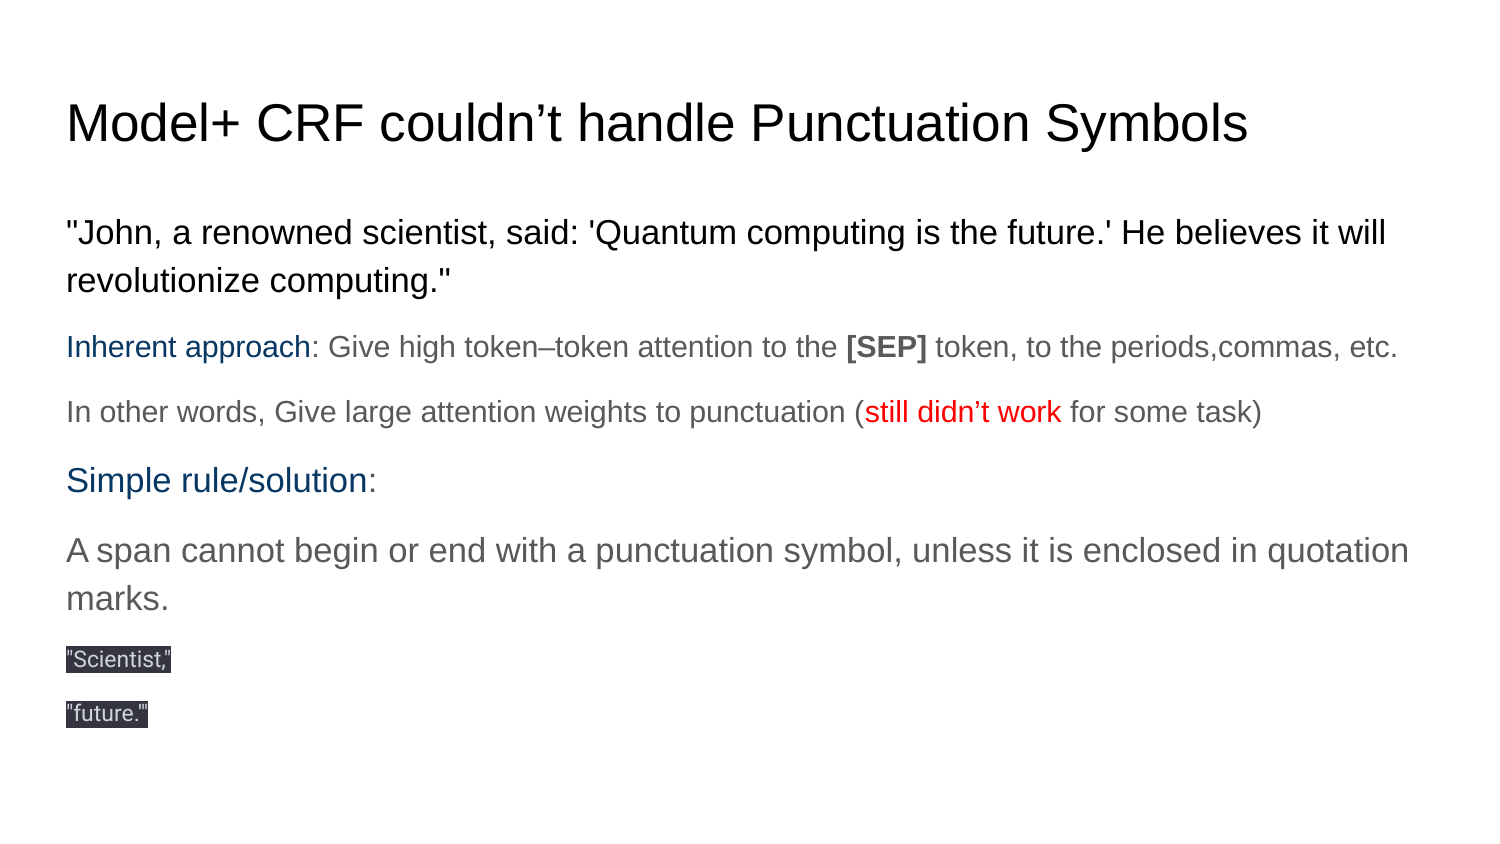

# Model+ CRF couldn’t handle Punctuation Symbols
"John, a renowned scientist, said: 'Quantum computing is the future.' He believes it will revolutionize computing."
Inherent approach: Give high token–token attention to the [SEP] token, to the periods,commas, etc.
In other words, Give large attention weights to punctuation (still didn’t work for some task)
Simple rule/solution:
A span cannot begin or end with a punctuation symbol, unless it is enclosed in quotation marks.
"Scientist,"
"future.'"